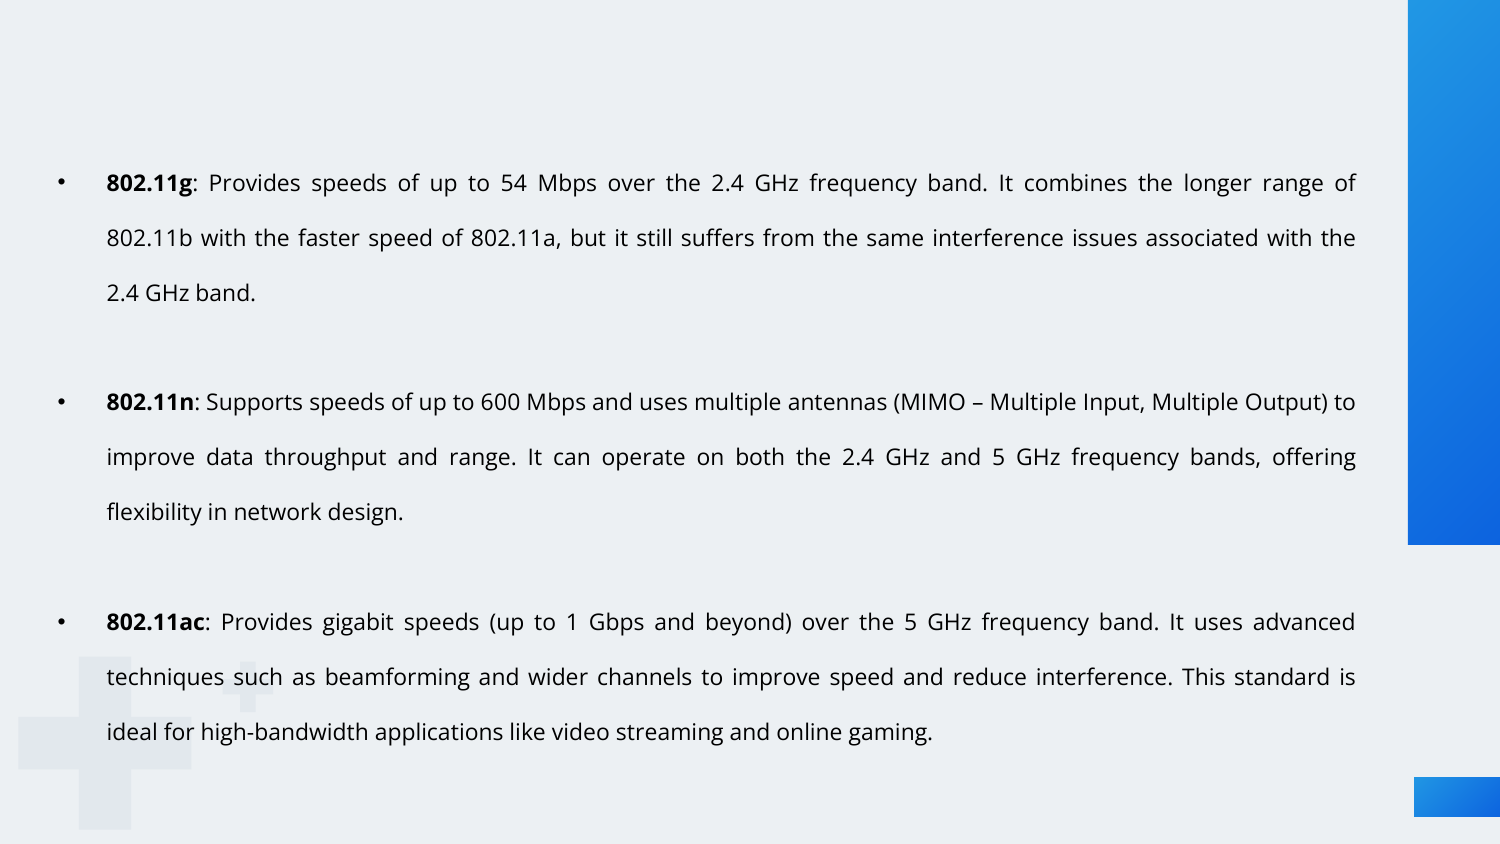

802.11g: Provides speeds of up to 54 Mbps over the 2.4 GHz frequency band. It combines the longer range of 802.11b with the faster speed of 802.11a, but it still suffers from the same interference issues associated with the 2.4 GHz band.

802.11n: Supports speeds of up to 600 Mbps and uses multiple antennas (MIMO – Multiple Input, Multiple Output) to improve data throughput and range. It can operate on both the 2.4 GHz and 5 GHz frequency bands, offering flexibility in network design.

802.11ac: Provides gigabit speeds (up to 1 Gbps and beyond) over the 5 GHz frequency band. It uses advanced techniques such as beamforming and wider channels to improve speed and reduce interference. This standard is ideal for high-bandwidth applications like video streaming and online gaming.